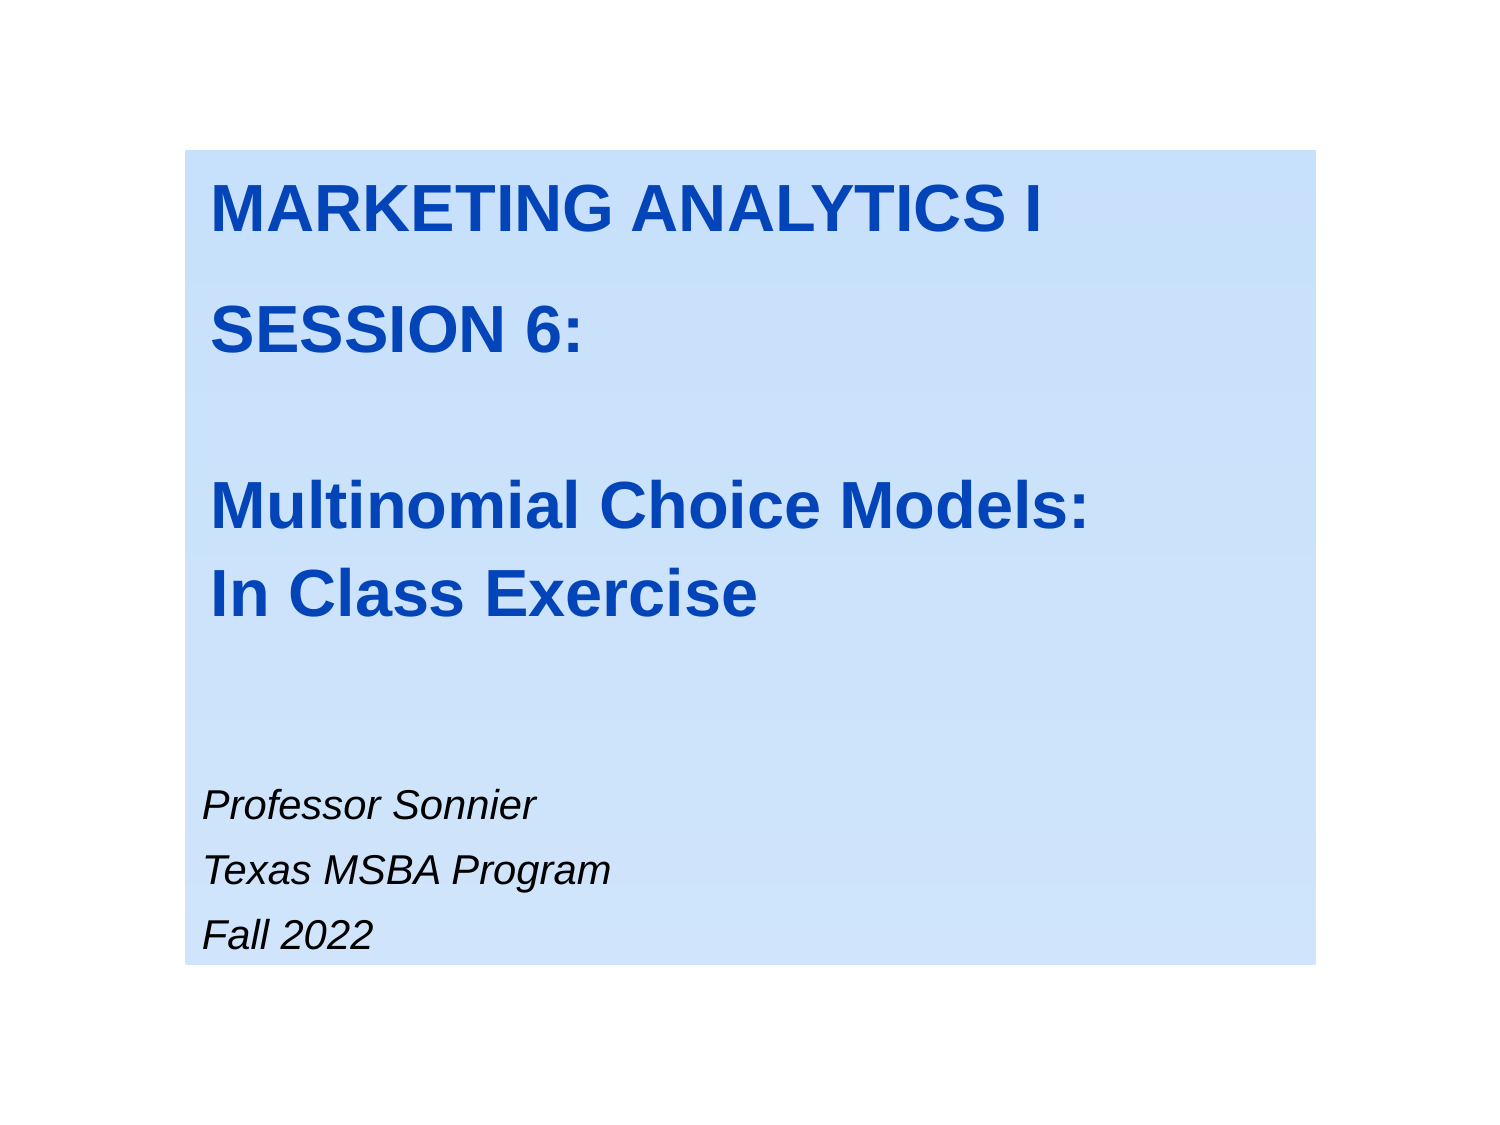

MARKETING ANALYTICS I

SESSION 6:

Multinomial Choice Models:
In Class Exercise

Professor Sonnier
Texas MSBA Program
Fall 2022

1